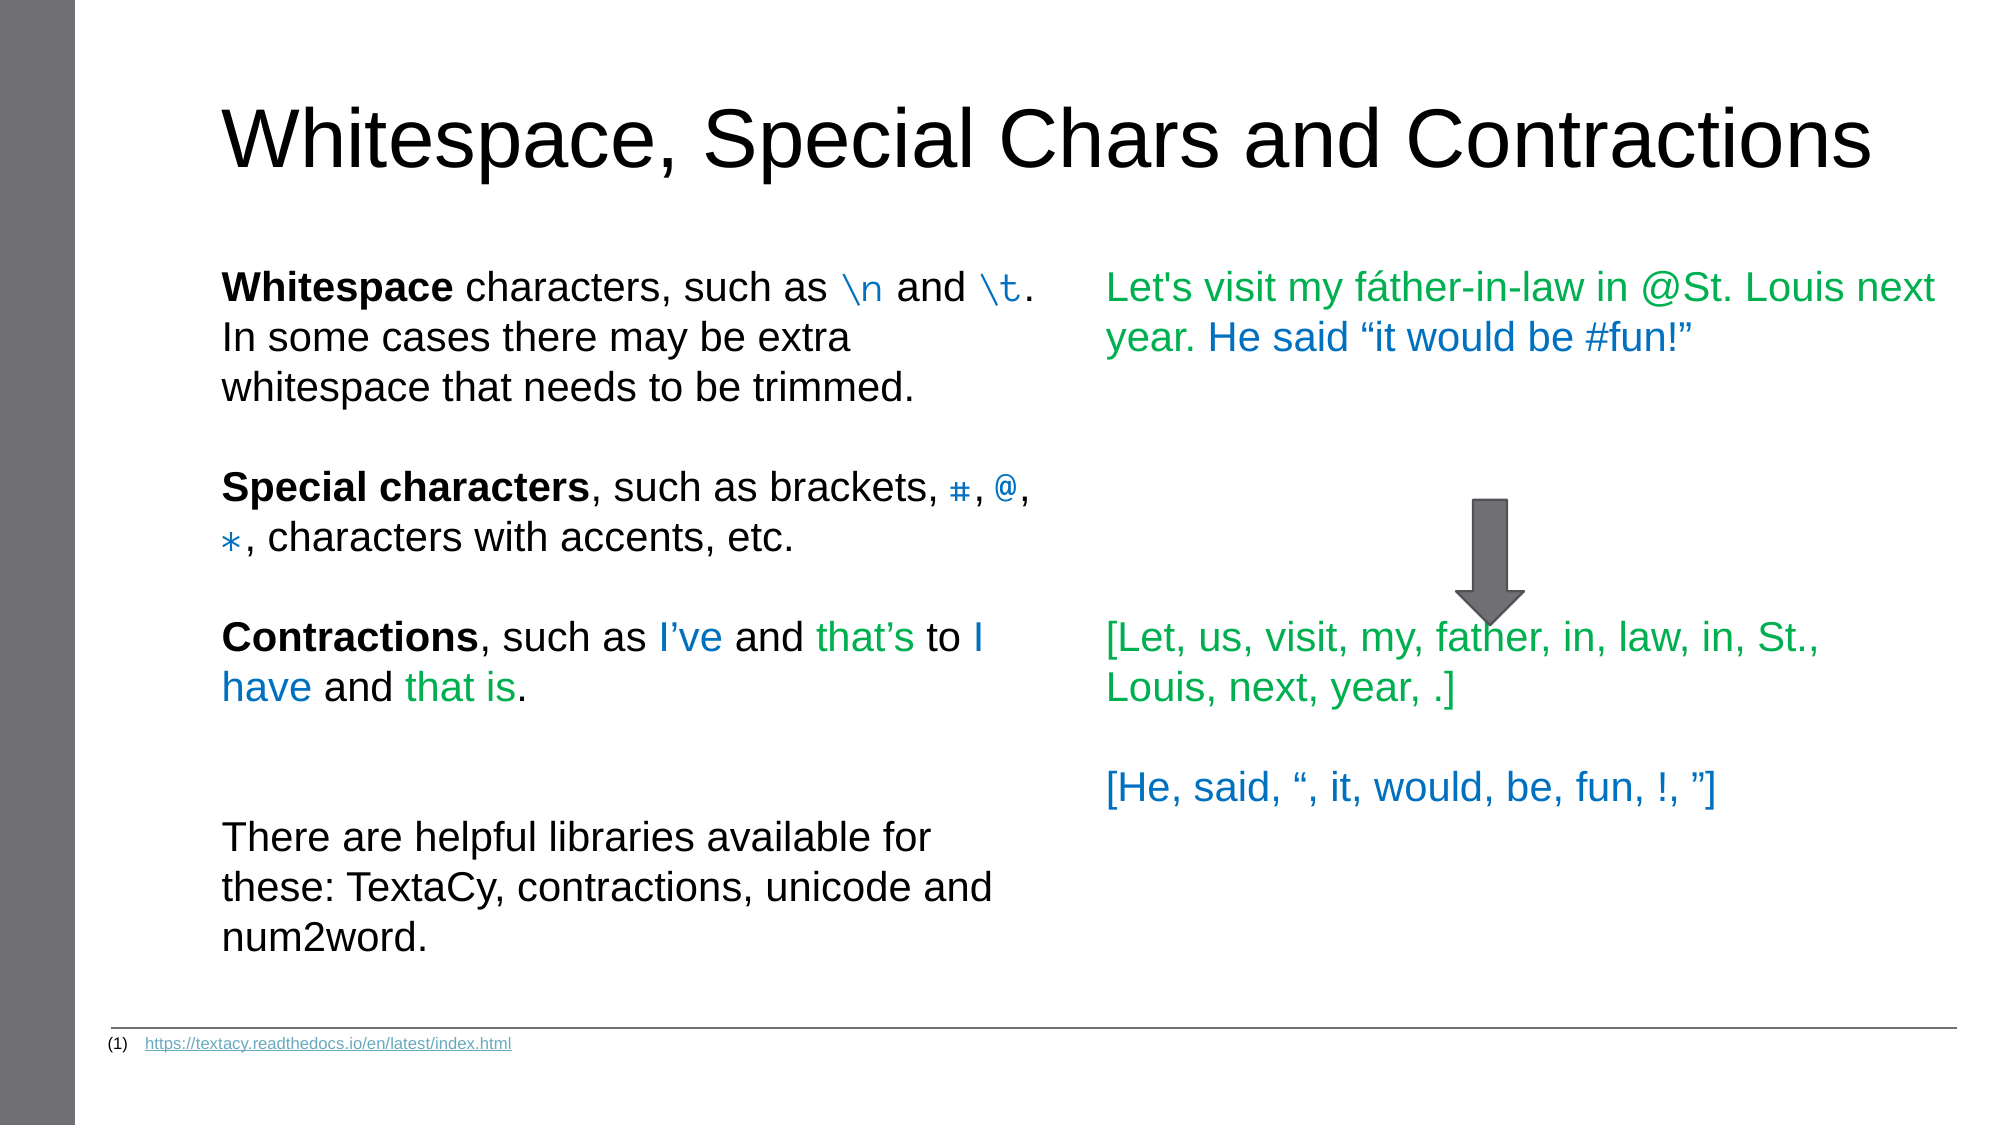

Whitespace, Special Chars and Contractions
Whitespace characters, such as \n and \t. In some cases there may be extra whitespace that needs to be trimmed.

Special characters, such as brackets, #, @, *, characters with accents, etc.

Contractions, such as I’ve and that’s to I have and that is.

There are helpful libraries available for these: TextaCy, contractions, unicode and num2word.
Let's visit my fáther-in-law in @St. Louis next year. He said “it would be #fun!”

[Let, us, visit, my, father, in, law, in, St., Louis, next, year, .]

[He, said, “, it, would, be, fun, !, ”]

https://textacy.readthedocs.io/en/latest/index.html